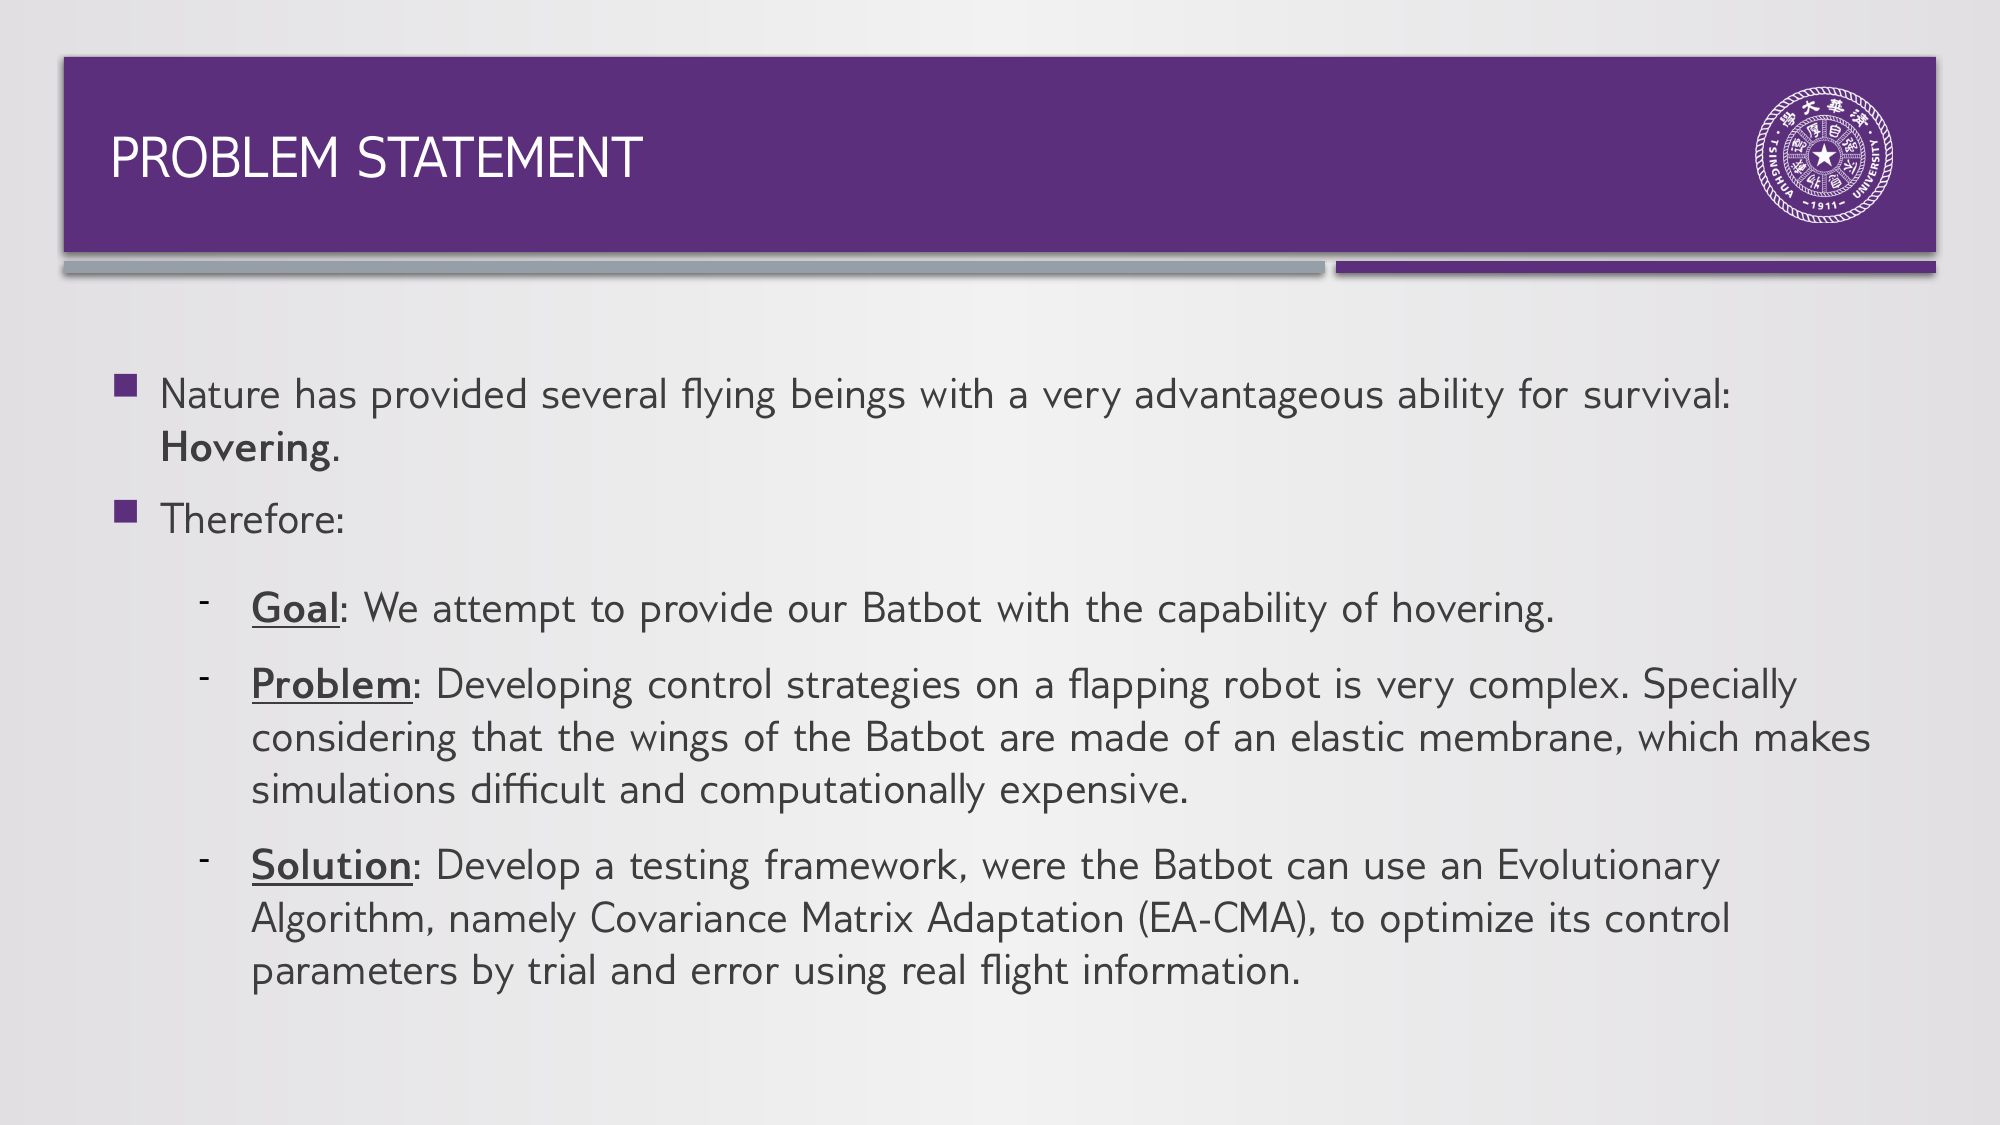

Problem statement
# Nature has provided several flying beings with a very advantageous ability for survival: Hovering.
Therefore:
Goal: We attempt to provide our Batbot with the capability of hovering.
Problem: Developing control strategies on a flapping robot is very complex. Specially considering that the wings of the Batbot are made of an elastic membrane, which makes simulations difficult and computationally expensive.
Solution: Develop a testing framework, were the Batbot can use an Evolutionary Algorithm, namely Covariance Matrix Adaptation (EA-CMA), to optimize its control parameters by trial and error using real flight information.